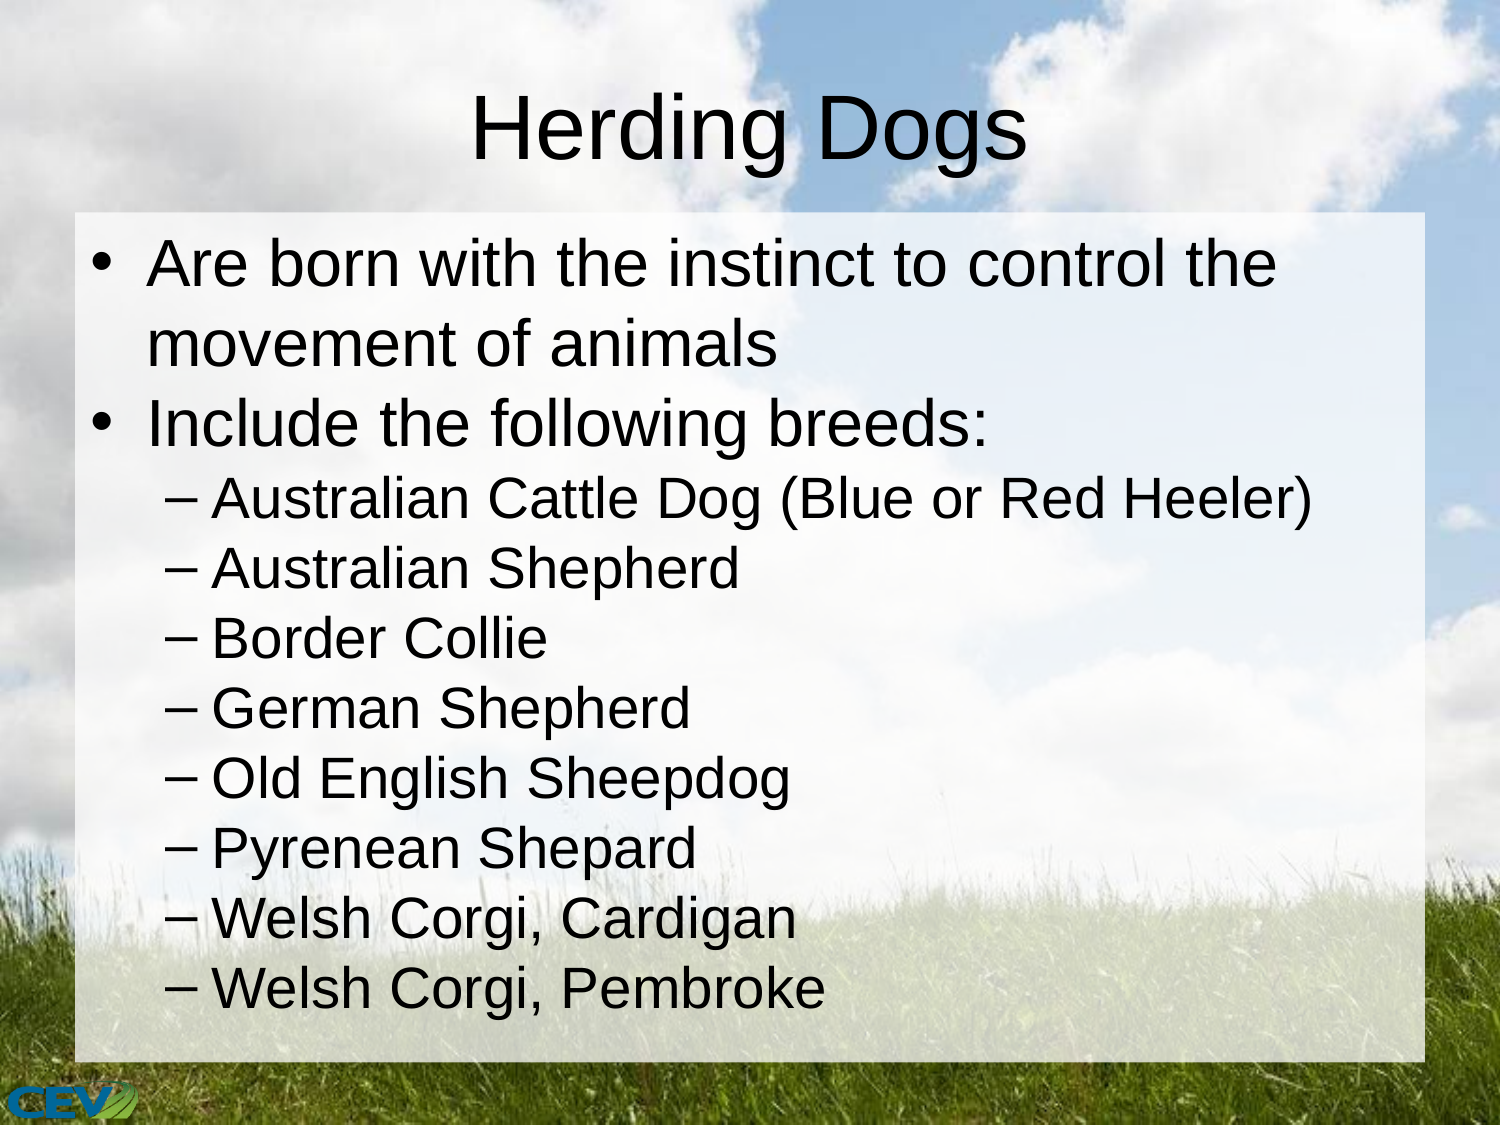

# Herding Dogs
Are born with the instinct to control the movement of animals
Include the following breeds:
Australian Cattle Dog (Blue or Red Heeler)
Australian Shepherd
Border Collie
German Shepherd
Old English Sheepdog
Pyrenean Shepard
Welsh Corgi, Cardigan
Welsh Corgi, Pembroke